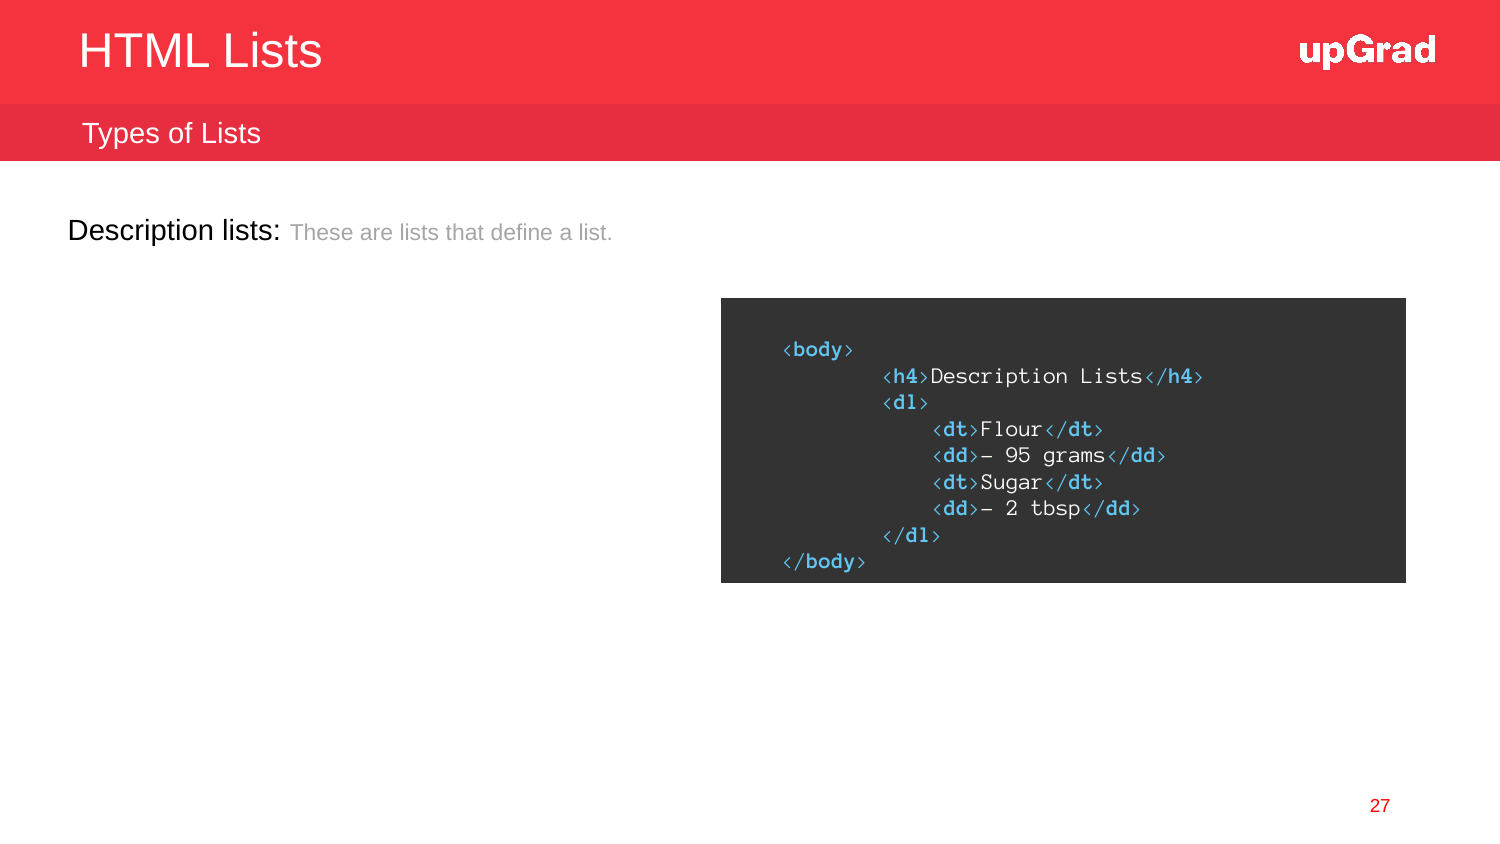

HTML Lists

Types of Lists
Description lists: These are lists that define a list.
| <body> <h4>Description Lists</h4> <dl> <dt>Flour</dt> <dd>- 95 grams</dd> <dt>Sugar</dt> <dd>- 2 tbsp</dd> </dl> </body> |
| --- |
27